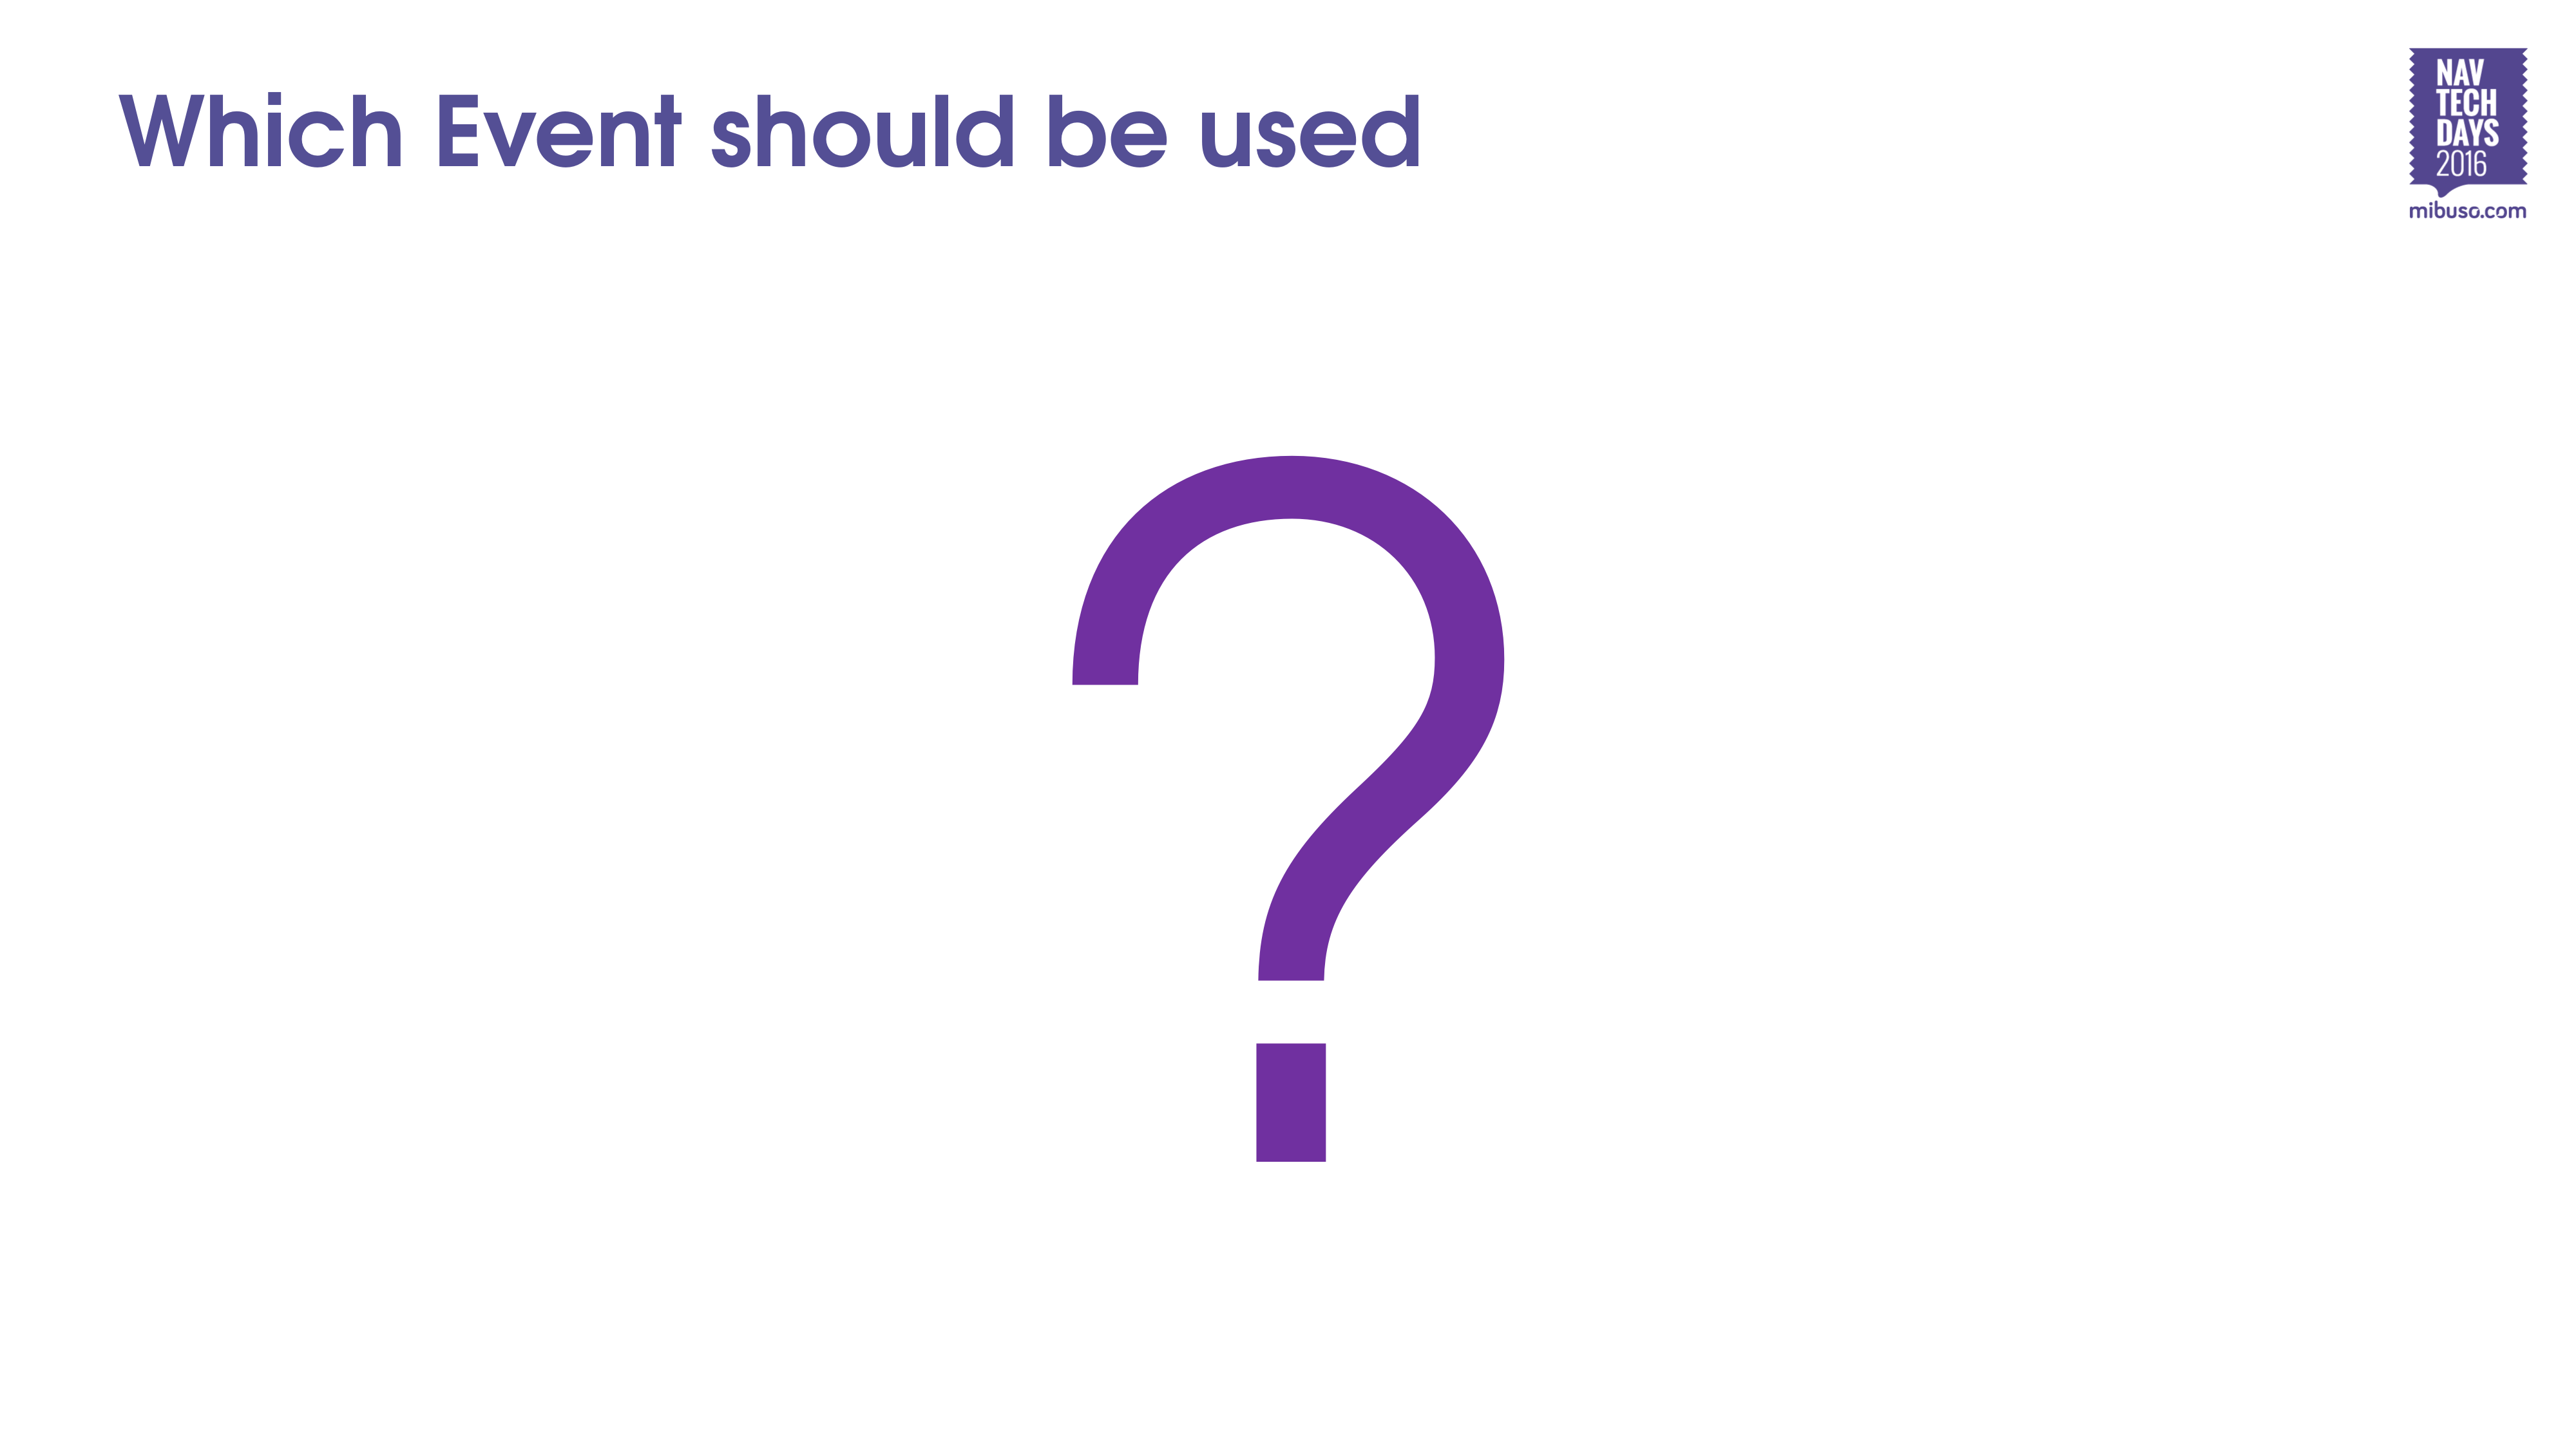

# Which Event should be used

?